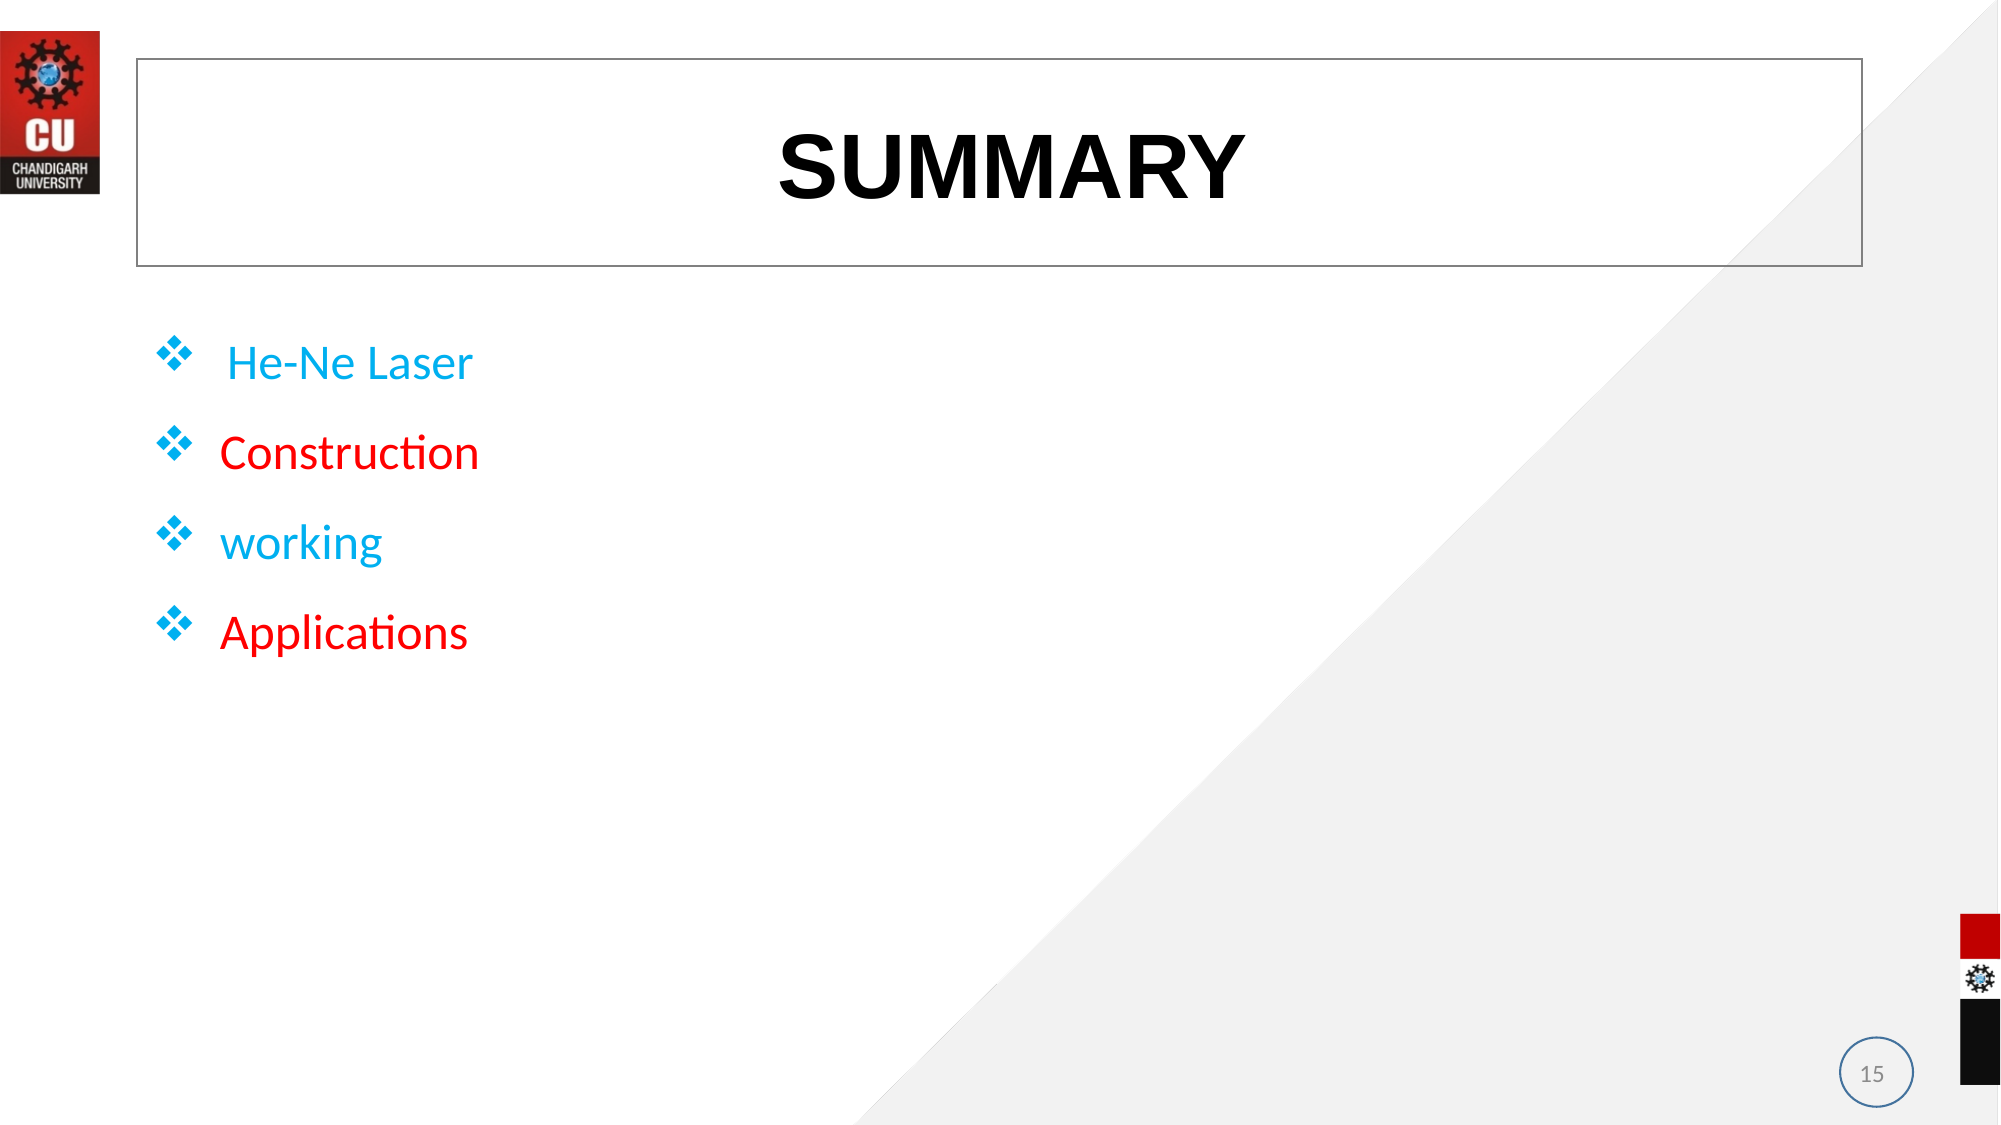

SUMMARY

He-Ne Laser
 Construction
 working
 Applications
#

15